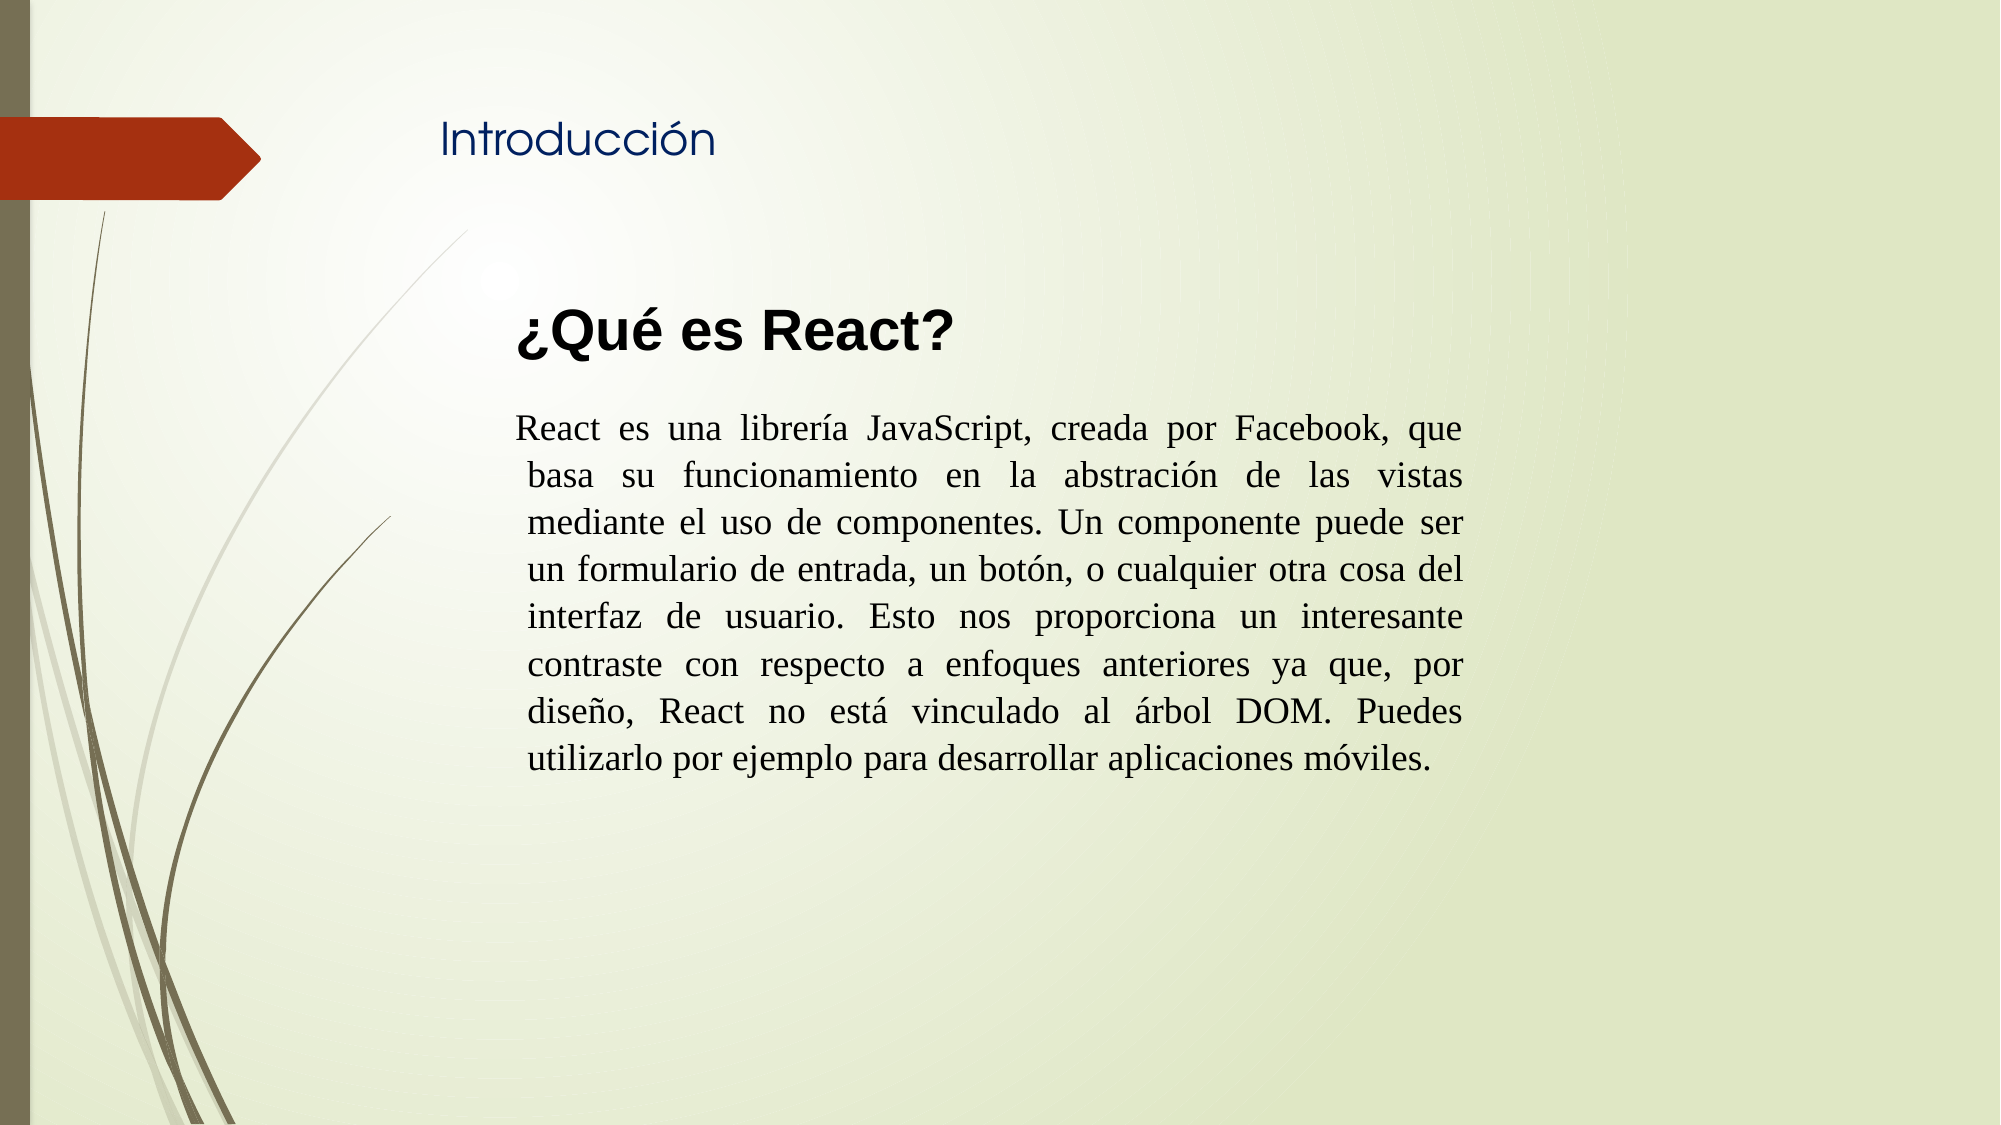

# Introducción
¿Qué es React?
React es una librería JavaScript, creada por Facebook, que basa su funcionamiento en la abstración de las vistas mediante el uso de componentes. Un componente puede ser un formulario de entrada, un botón, o cualquier otra cosa del interfaz de usuario. Esto nos proporciona un interesante contraste con respecto a enfoques anteriores ya que, por diseño, React no está vinculado al árbol DOM. Puedes utilizarlo por ejemplo para desarrollar aplicaciones móviles.